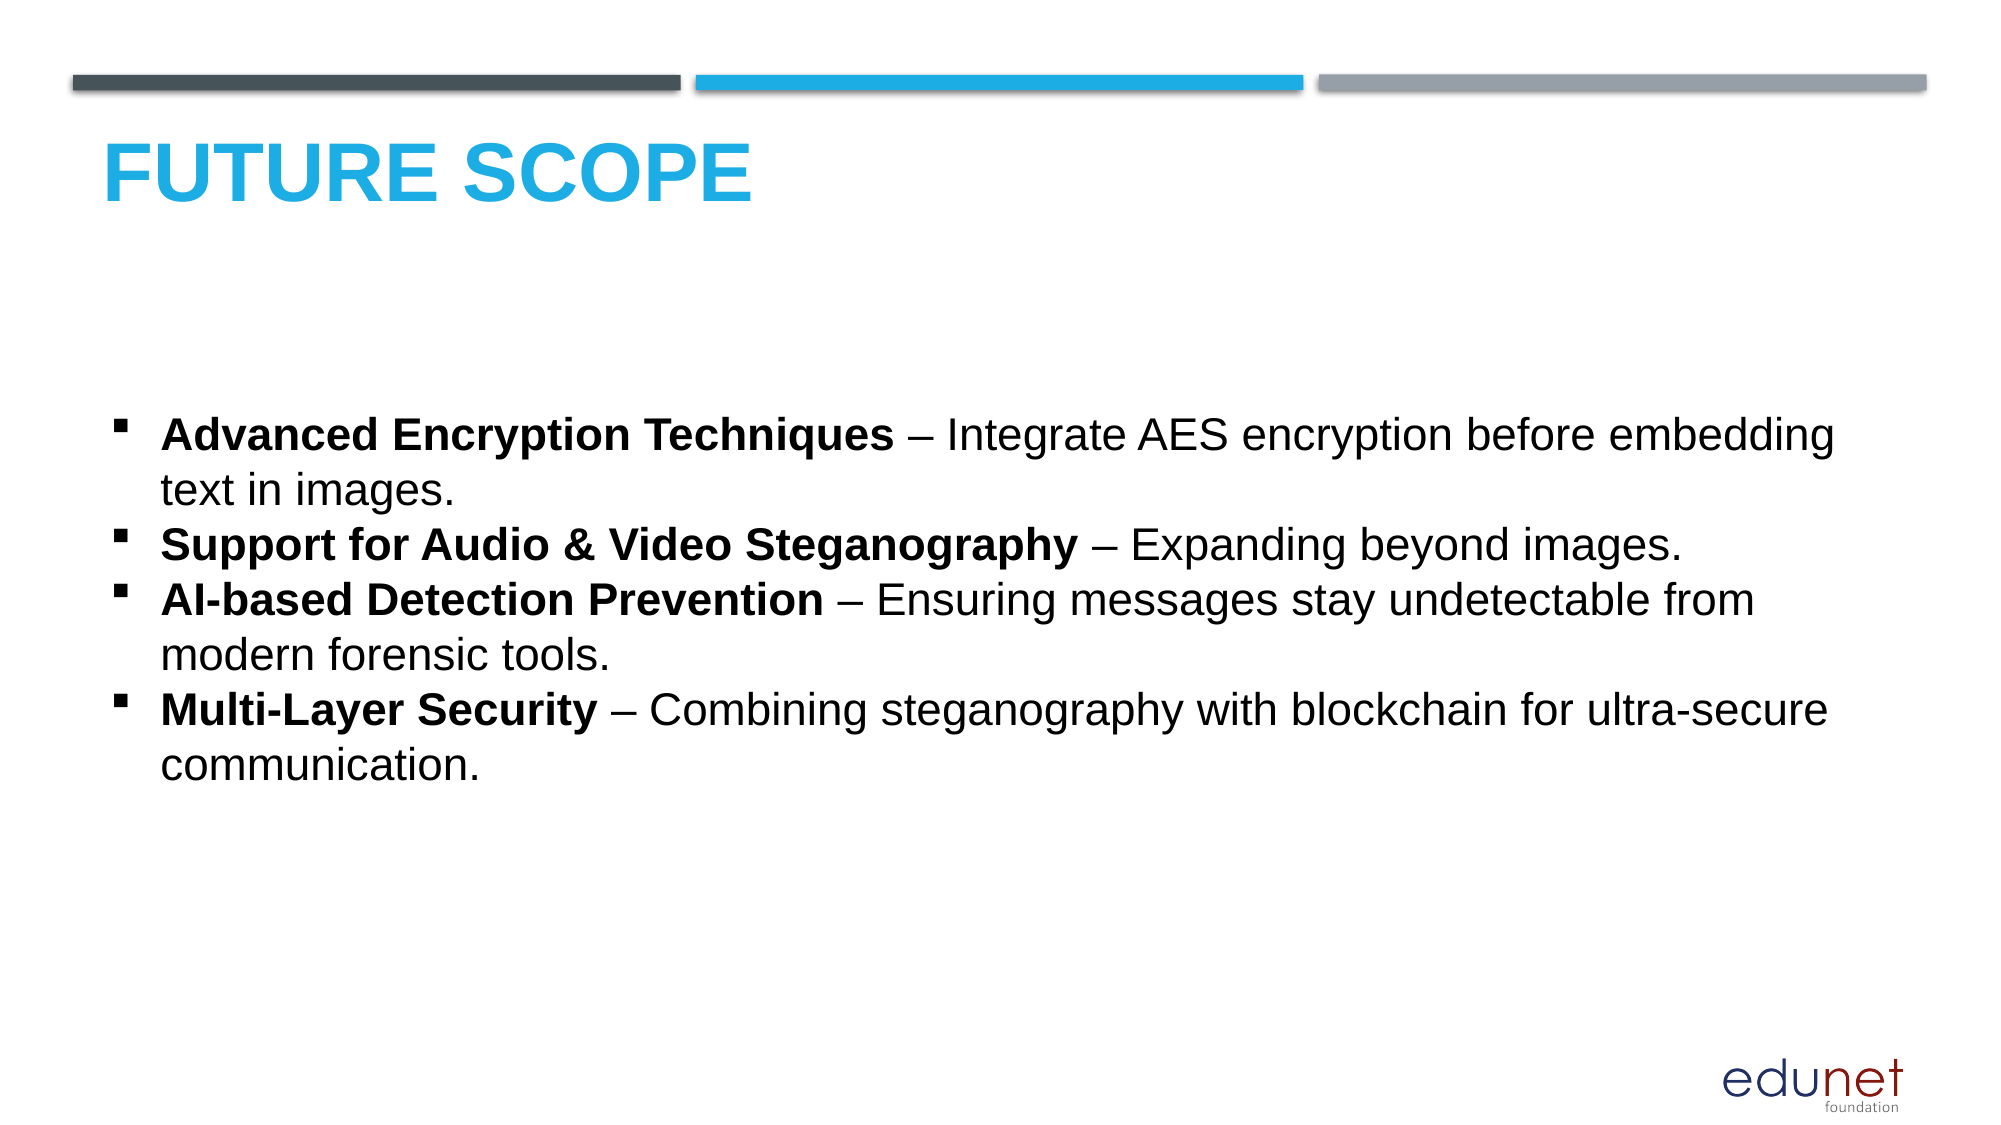

Future scope
Advanced Encryption Techniques – Integrate AES encryption before embedding text in images.
Support for Audio & Video Steganography – Expanding beyond images.
AI-based Detection Prevention – Ensuring messages stay undetectable from modern forensic tools.
Multi-Layer Security – Combining steganography with blockchain for ultra-secure communication.